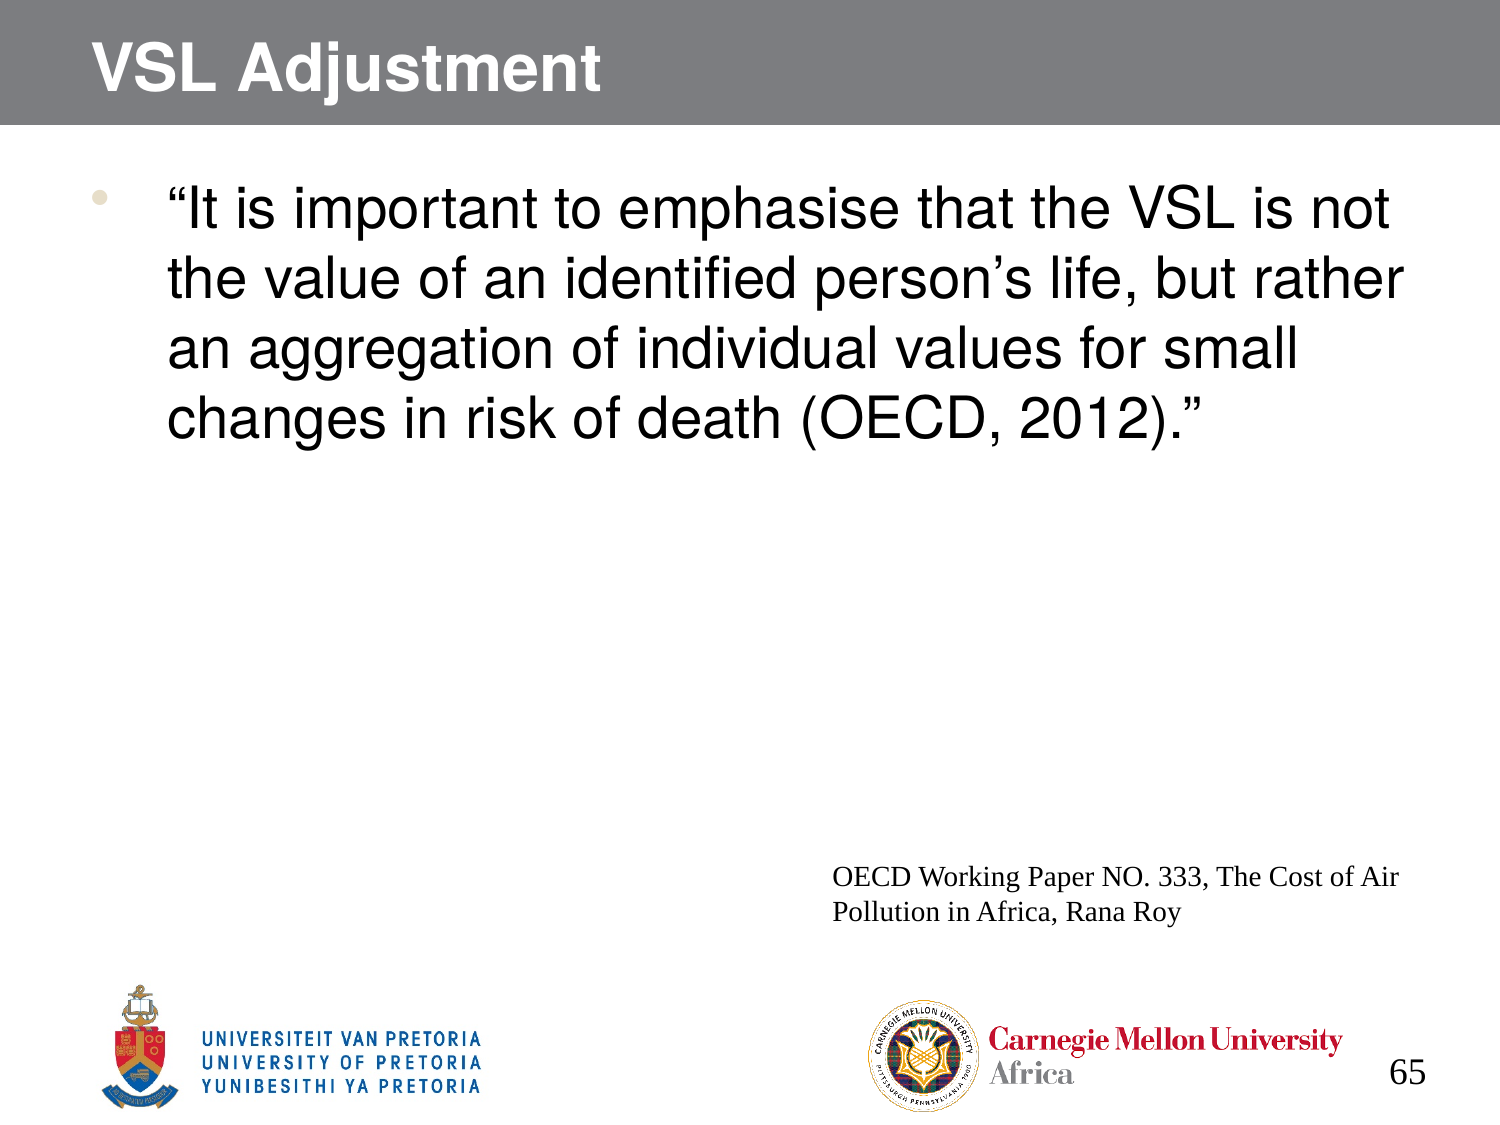

# VSL Adjustment
“It is important to emphasise that the VSL is not the value of an identified person’s life, but rather an aggregation of individual values for small changes in risk of death (OECD, 2012).”
OECD Working Paper NO. 333, The Cost of Air Pollution in Africa, Rana Roy